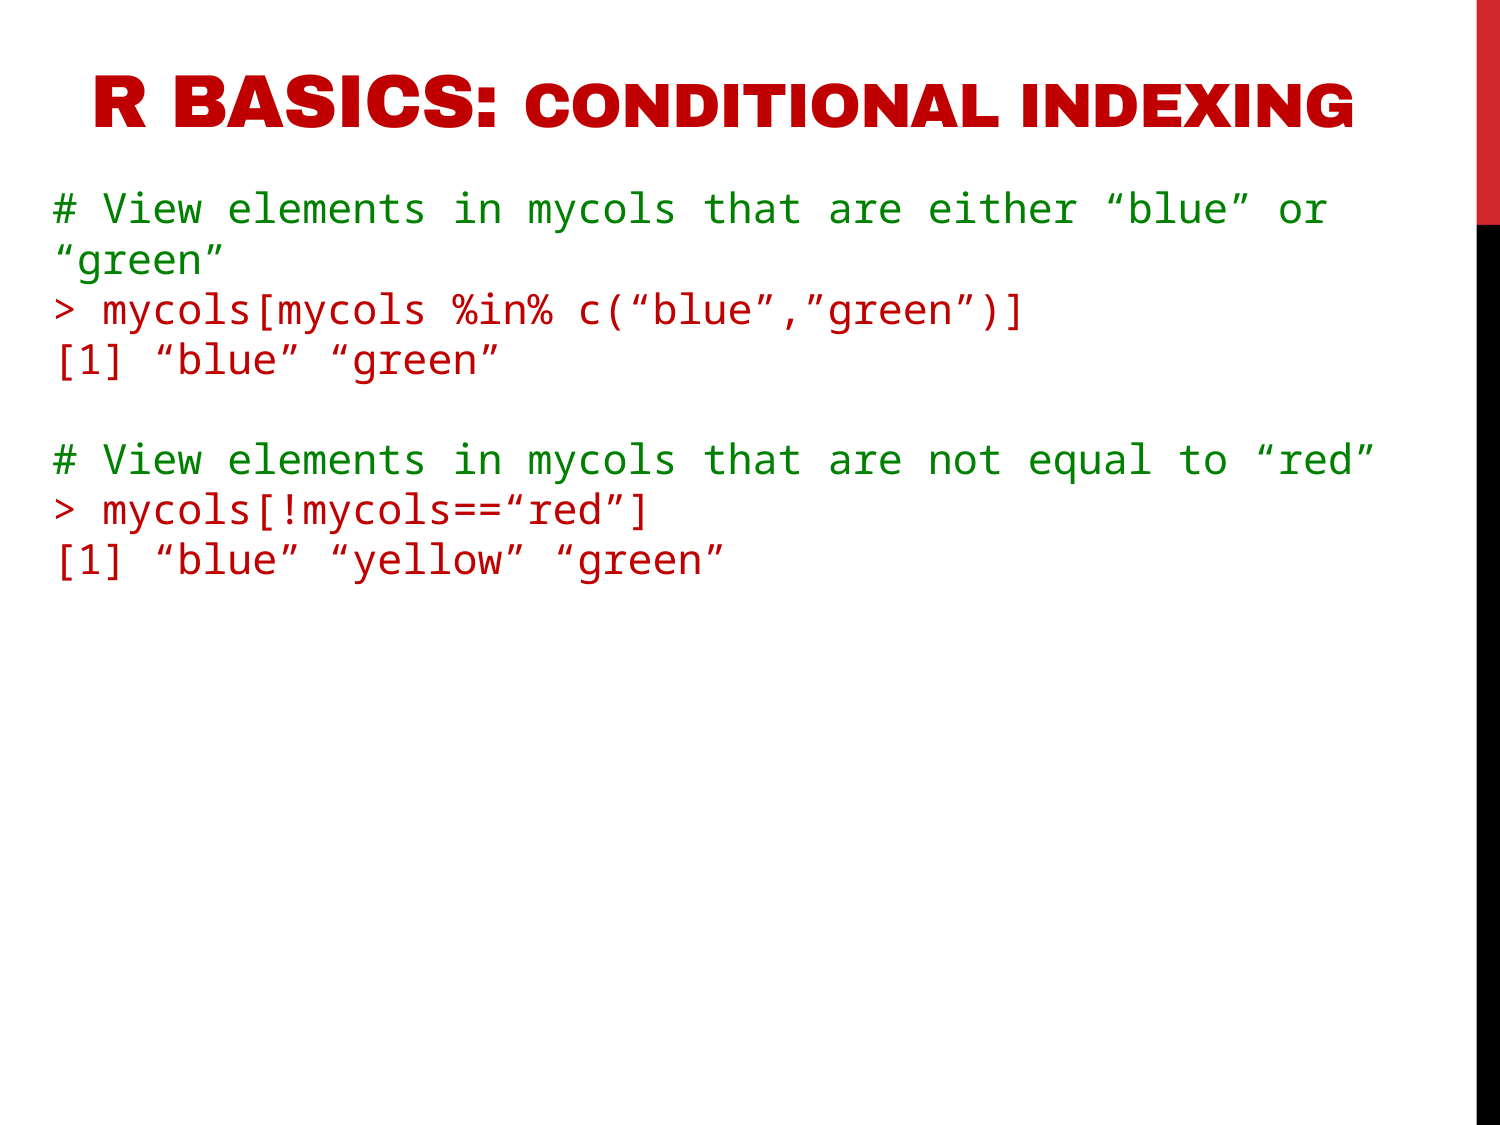

# R basics: conditional indexing
# View elements in mycols that are either “blue” or
“green”
> mycols[mycols %in% c(“blue”,”green”)]
[1] “blue” “green”

# View elements in mycols that are not equal to “red”
> mycols[!mycols==“red”]
[1] “blue” “yellow” “green”